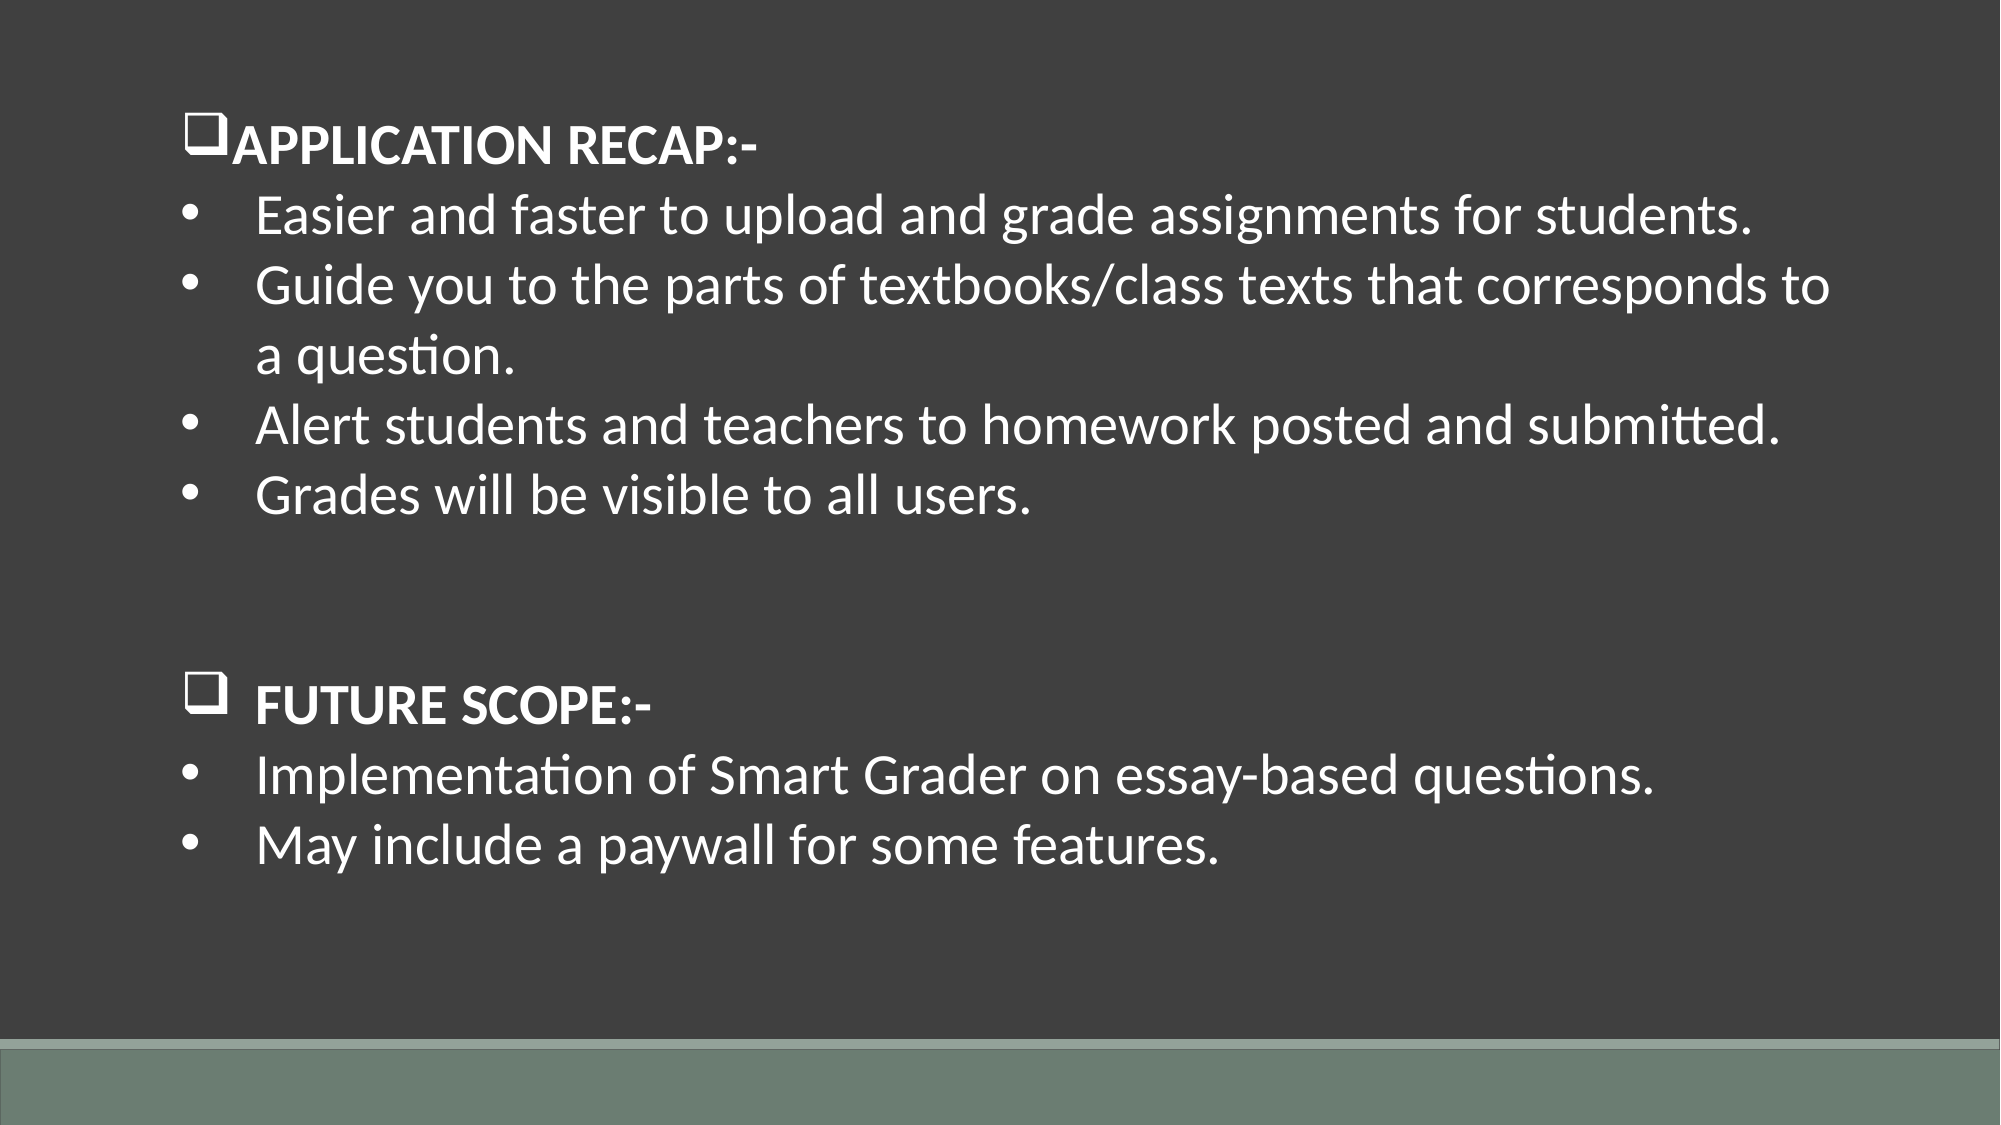

APPLICATION RECAP:-
Easier and faster to upload and grade assignments for students.
Guide you to the parts of textbooks/class texts that corresponds to a question.
Alert students and teachers to homework posted and submitted.
Grades will be visible to all users.

FUTURE SCOPE:-
Implementation of Smart Grader on essay-based questions.
May include a paywall for some features.